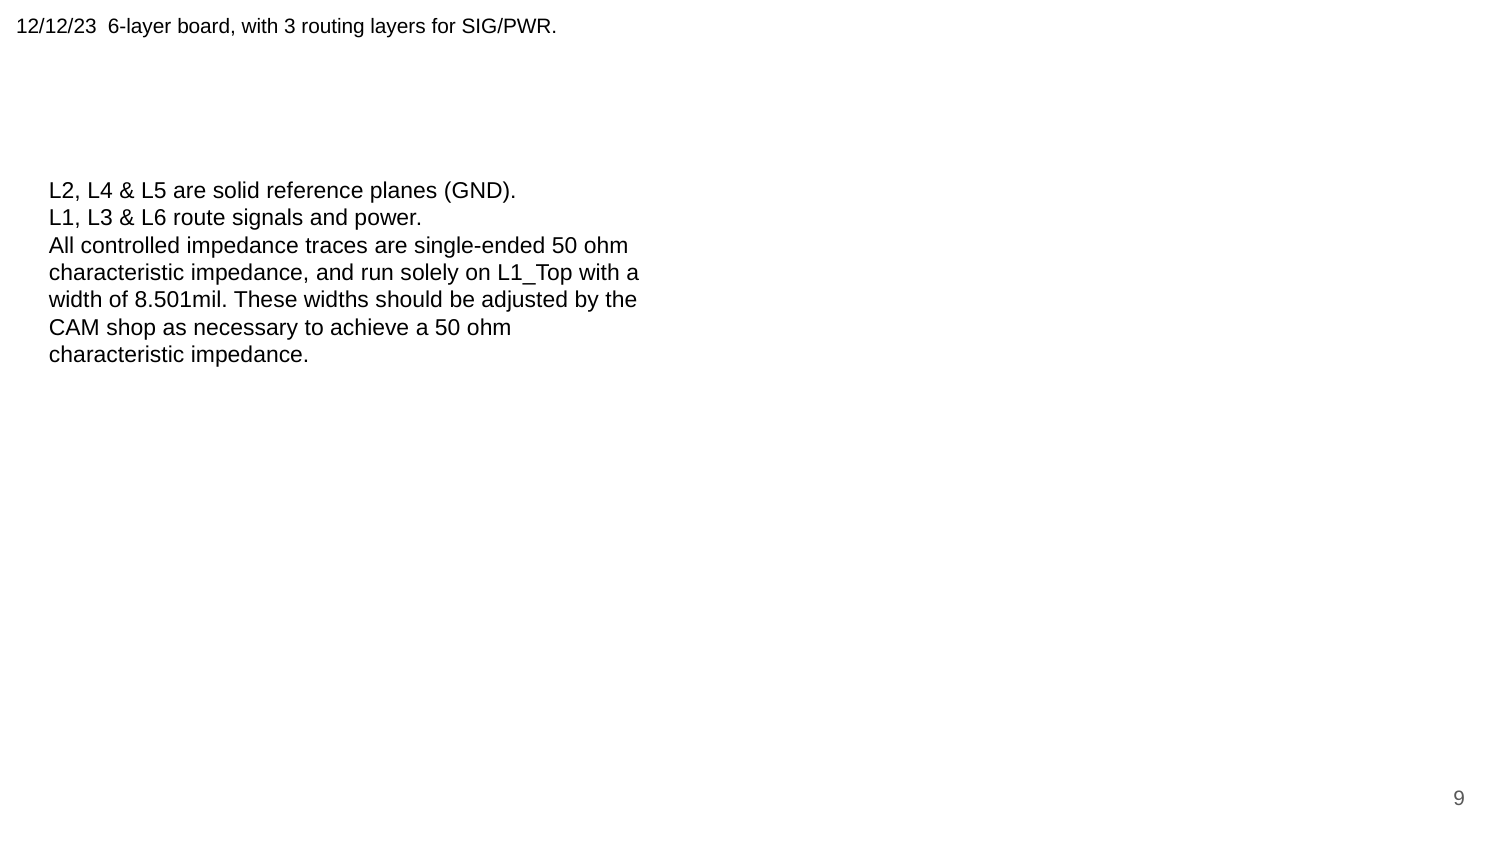

12/12/23  6-layer board, with 3 routing layers for SIG/PWR.
L2, L4 & L5 are solid reference planes (GND).
L1, L3 & L6 route signals and power.
All controlled impedance traces are single-ended 50 ohm characteristic impedance, and run solely on L1_Top with a width of 8.501mil. These widths should be adjusted by the CAM shop as necessary to achieve a 50 ohm characteristic impedance.

9